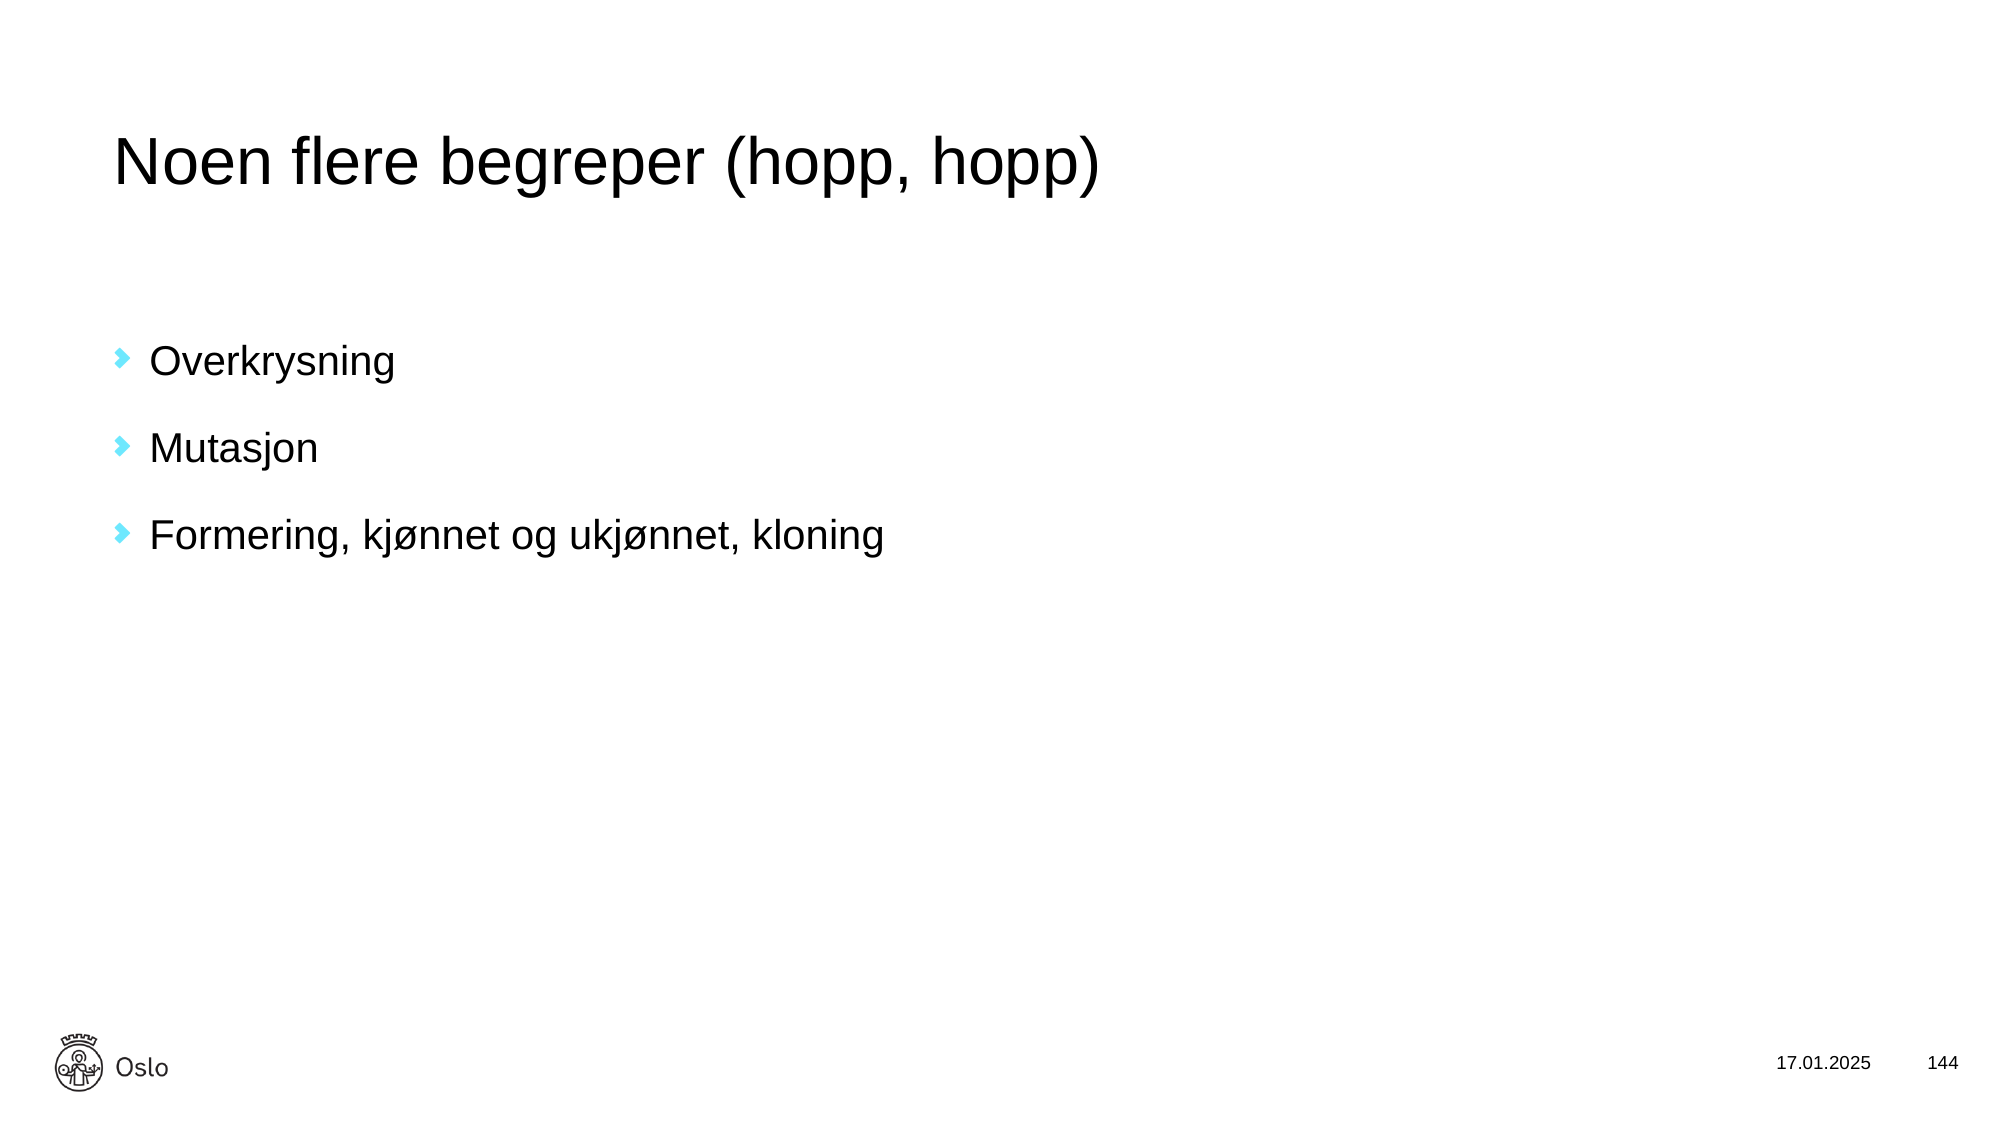

# Noen flere begreper (hopp, hopp)
Overkrysning
Mutasjon
Formering, kjønnet og ukjønnet, kloning

17.01.2025
144